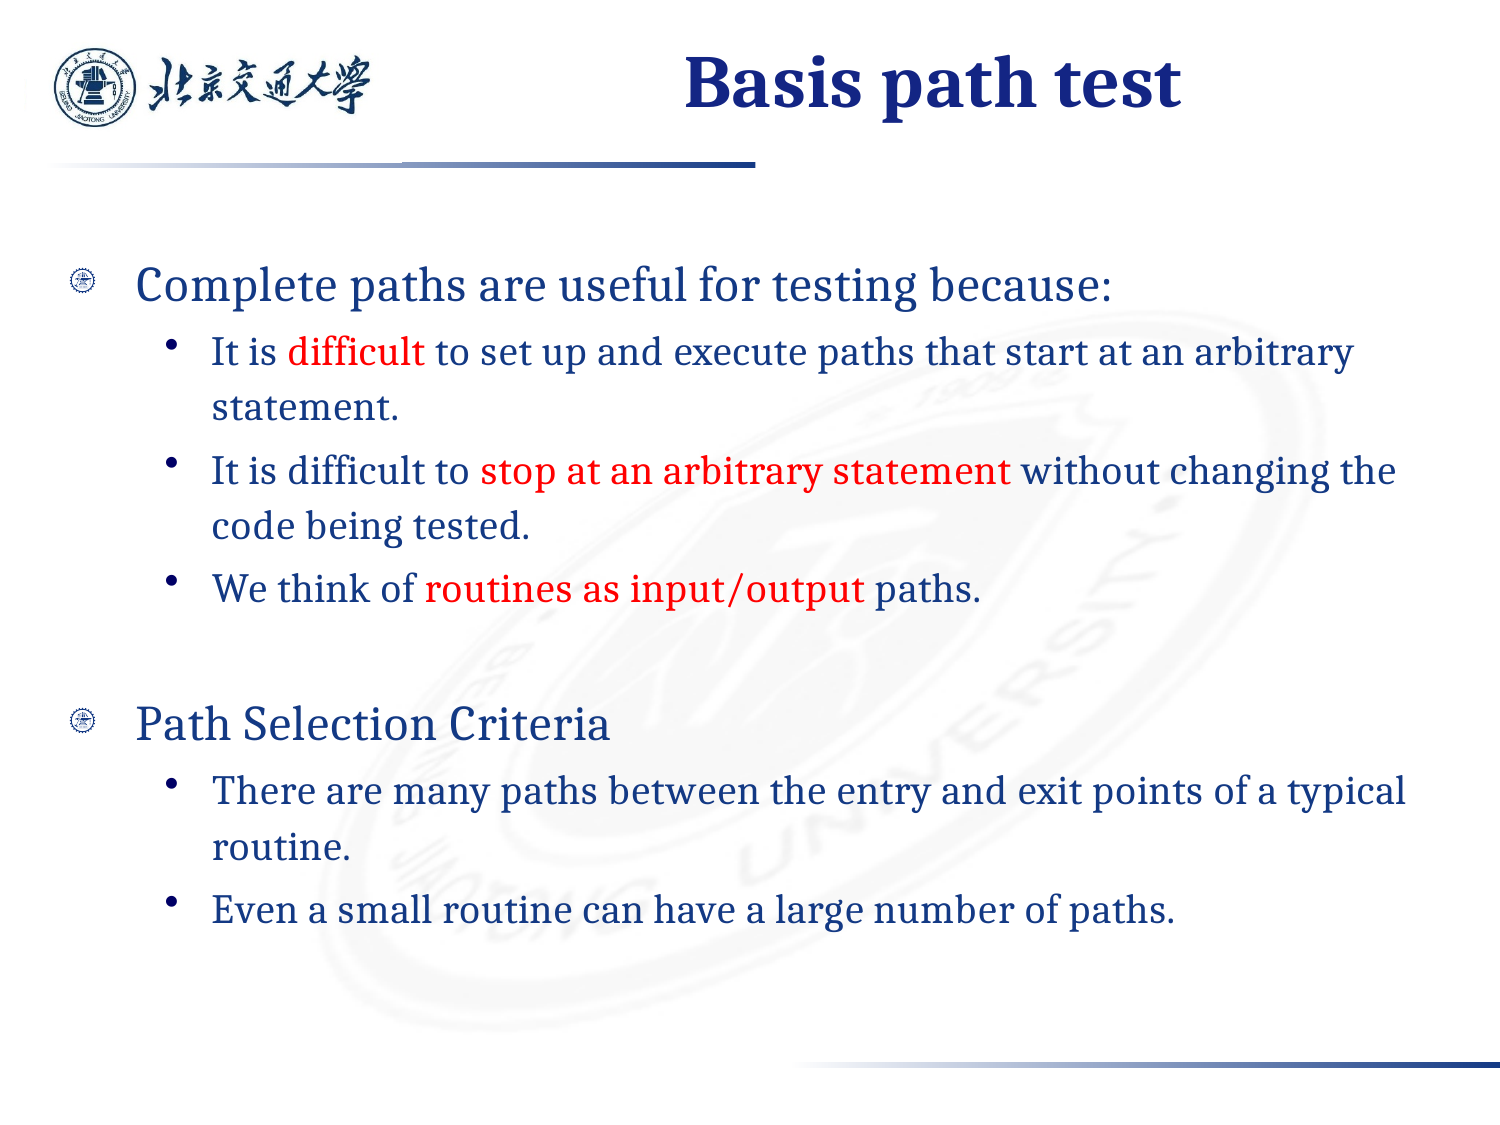

# Basis path test
Complete paths are useful for testing because:
It is difficult to set up and execute paths that start at an arbitrary statement.
It is difficult to stop at an arbitrary statement without changing the code being tested.
We think of routines as input/output paths.

Path Selection Criteria
There are many paths between the entry and exit points of a typical routine.
Even a small routine can have a large number of paths.